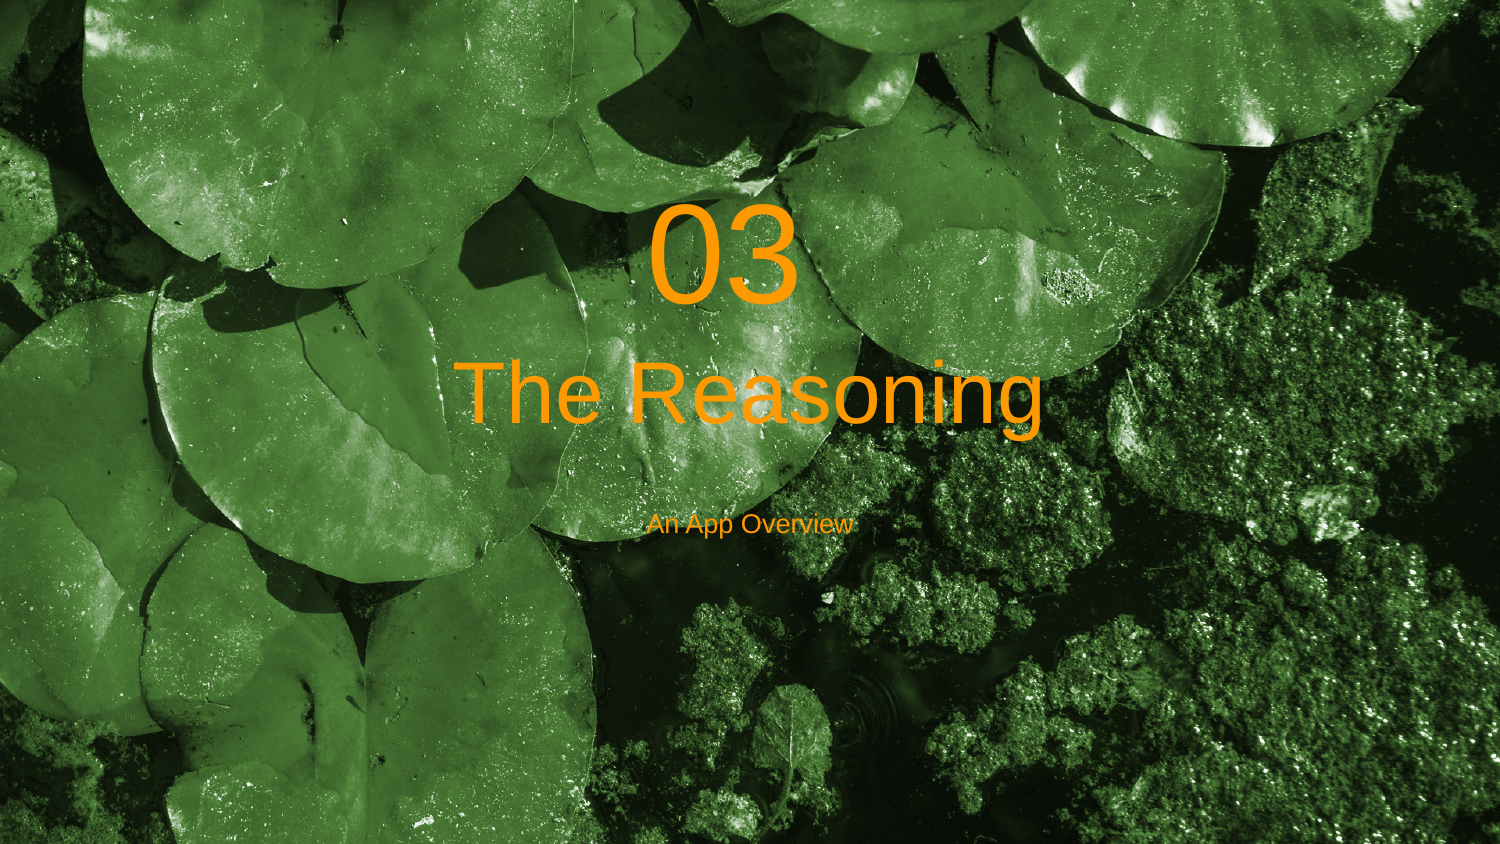

03
# The Reasoning

An App Overview